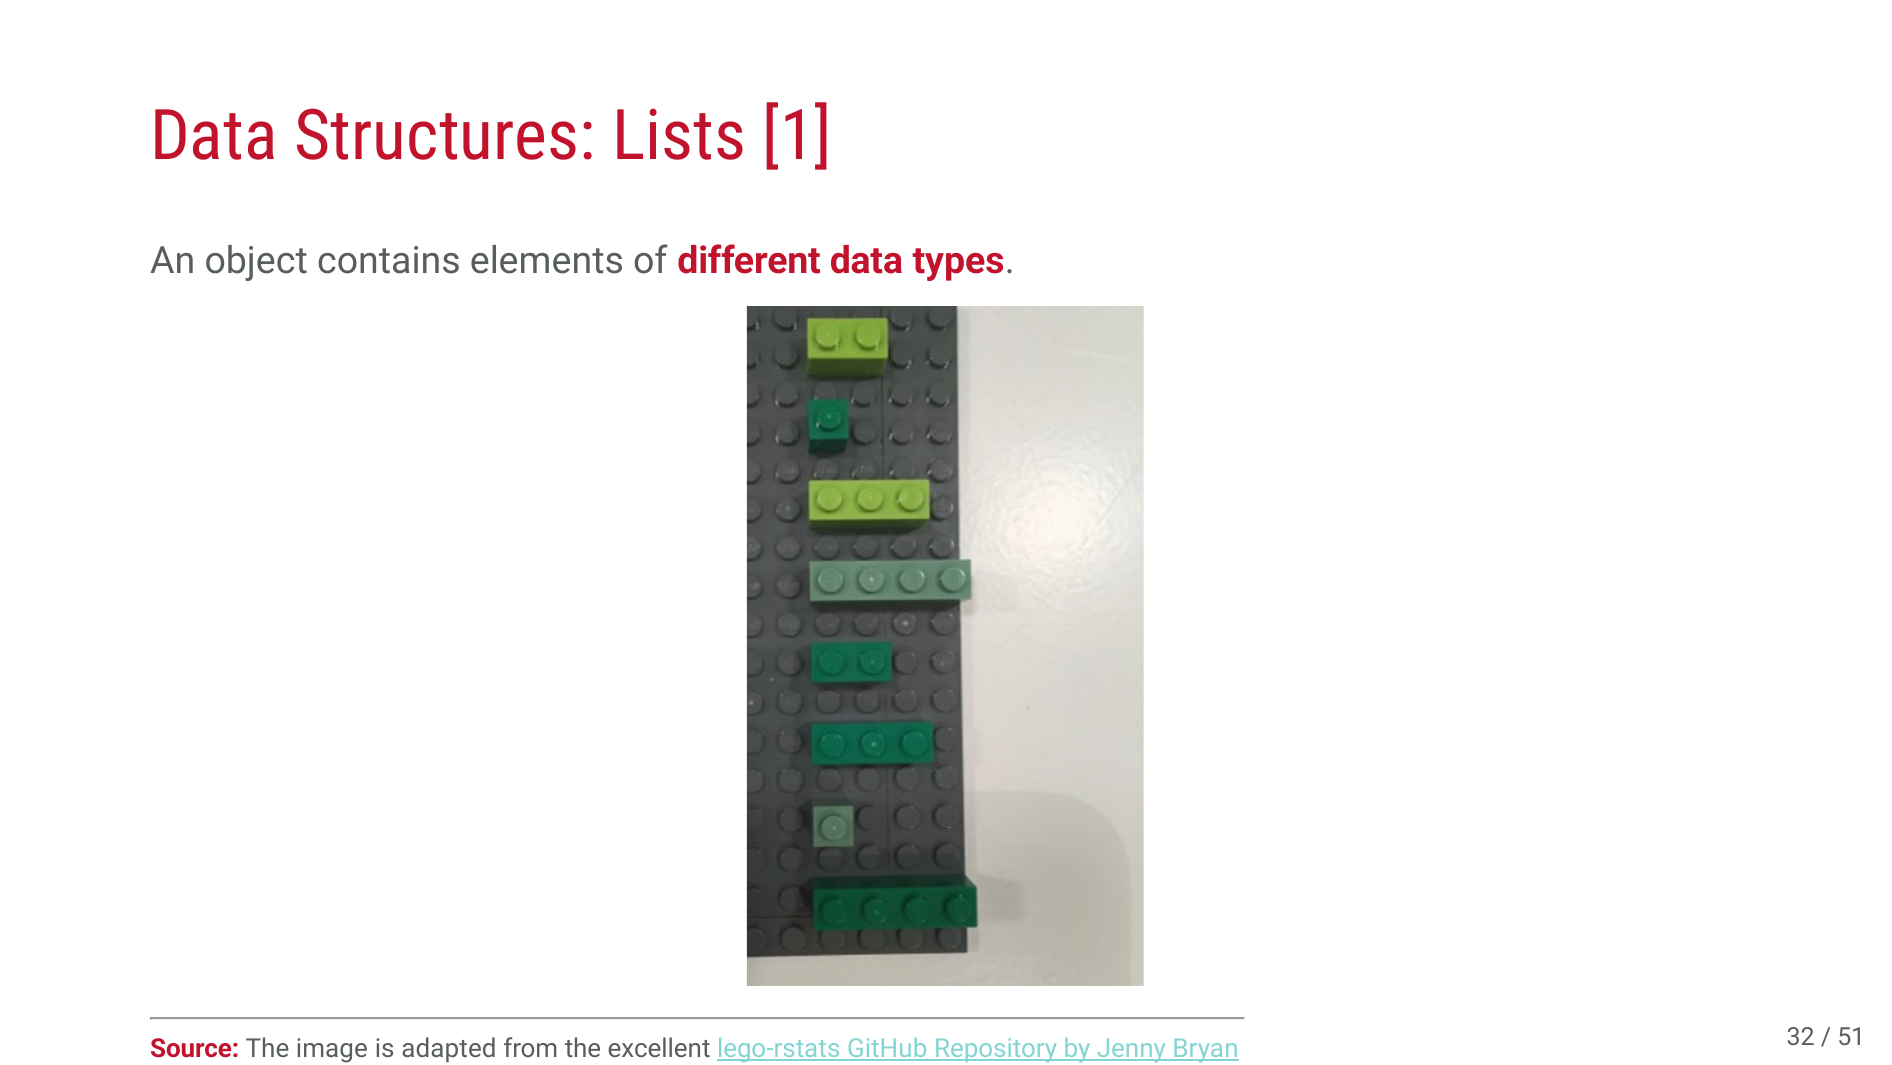

Data Structures: Lists [1]
An object contains elements of different data types.

32 / 51

Source: The image is adapted from the excellent lego-rstats GitHub Repository by Jenny Bryan